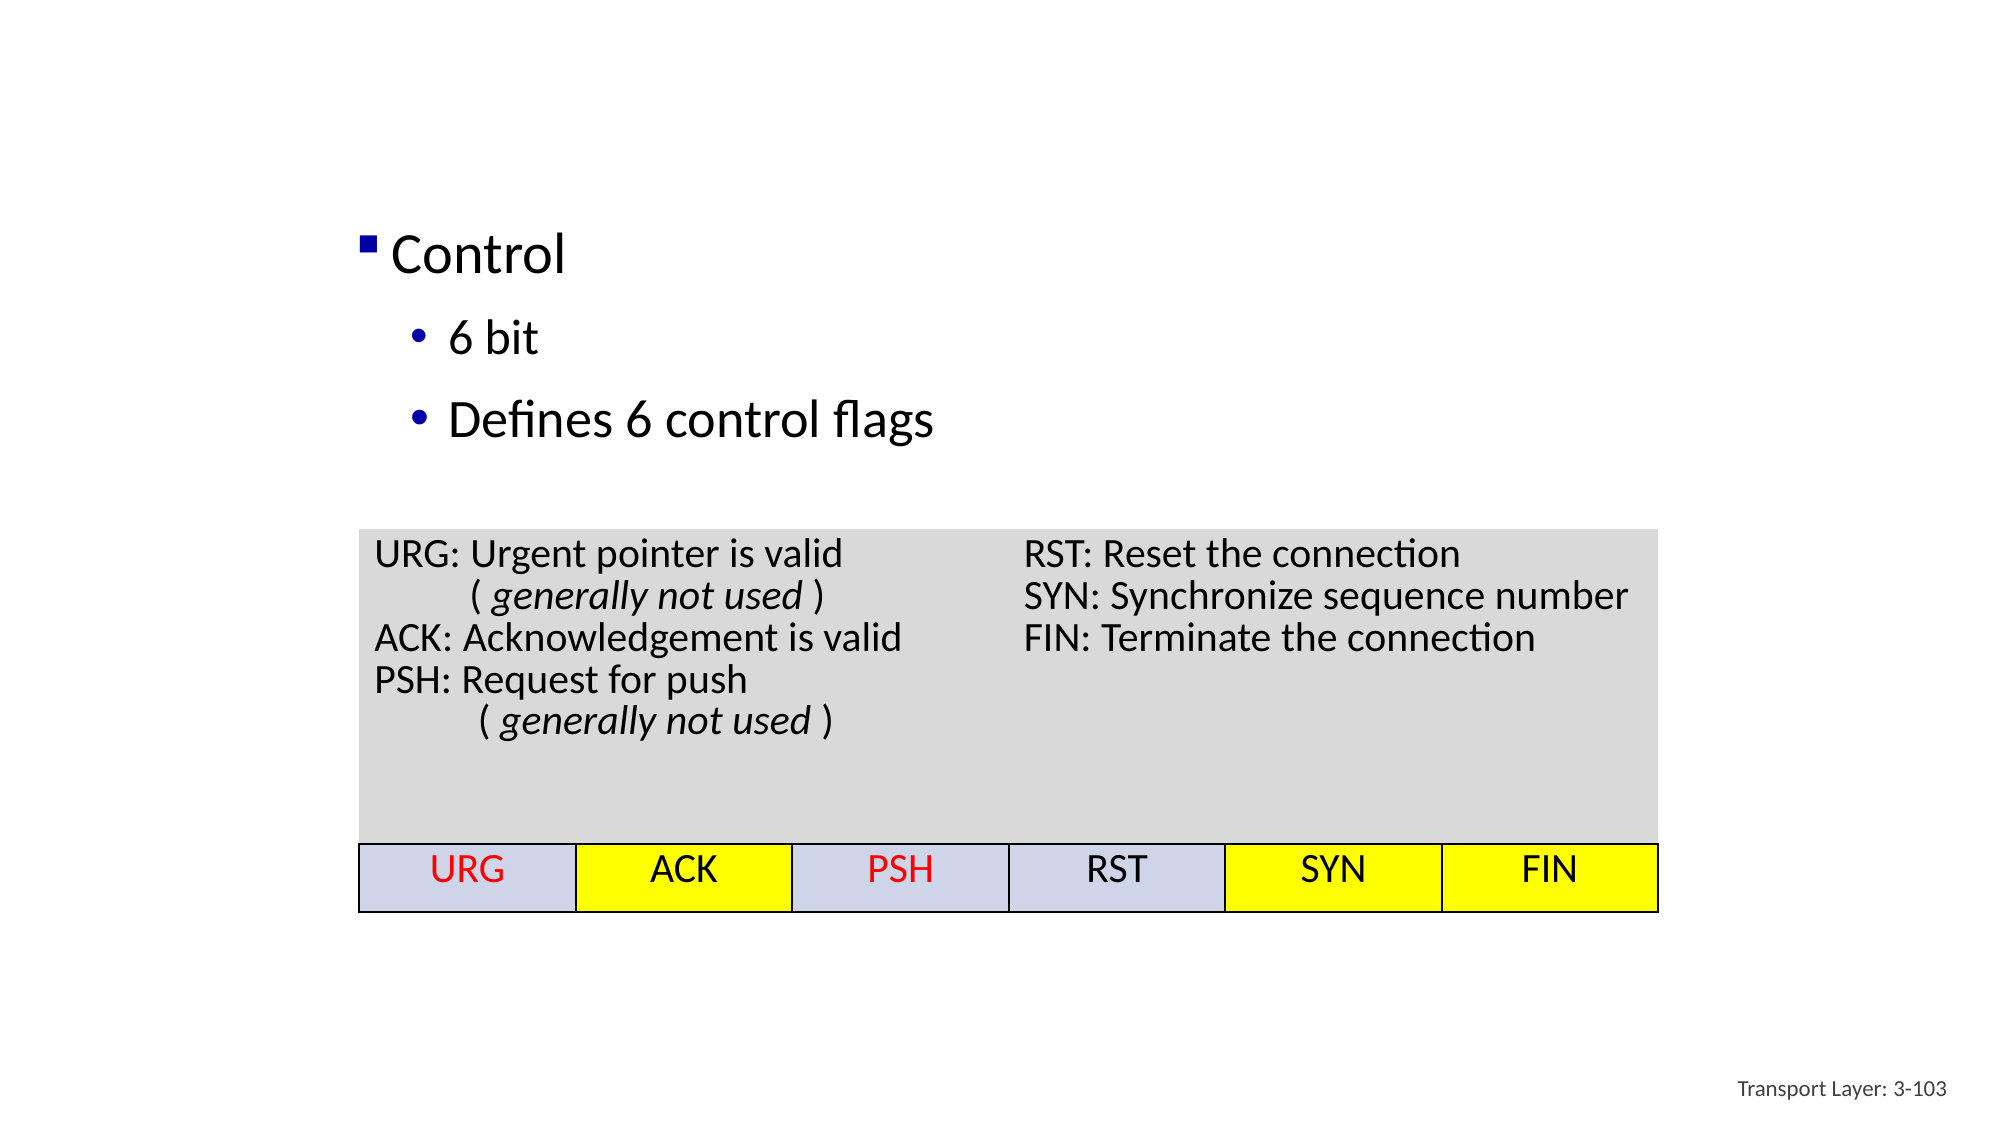

Control
6 bit
Defines 6 control flags

| URG: Urgent pointer is valid ( generally not used ) ACK: Acknowledgement is valid PSH: Request for push ( generally not used ) |  |  | RST: Reset the connection SYN: Synchronize sequence number FIN: Terminate the connection |  |  |
| --- | --- | --- | --- | --- | --- |
| URG | ACK | PSH | RST | SYN | FIN |
Transport Layer: 3-103